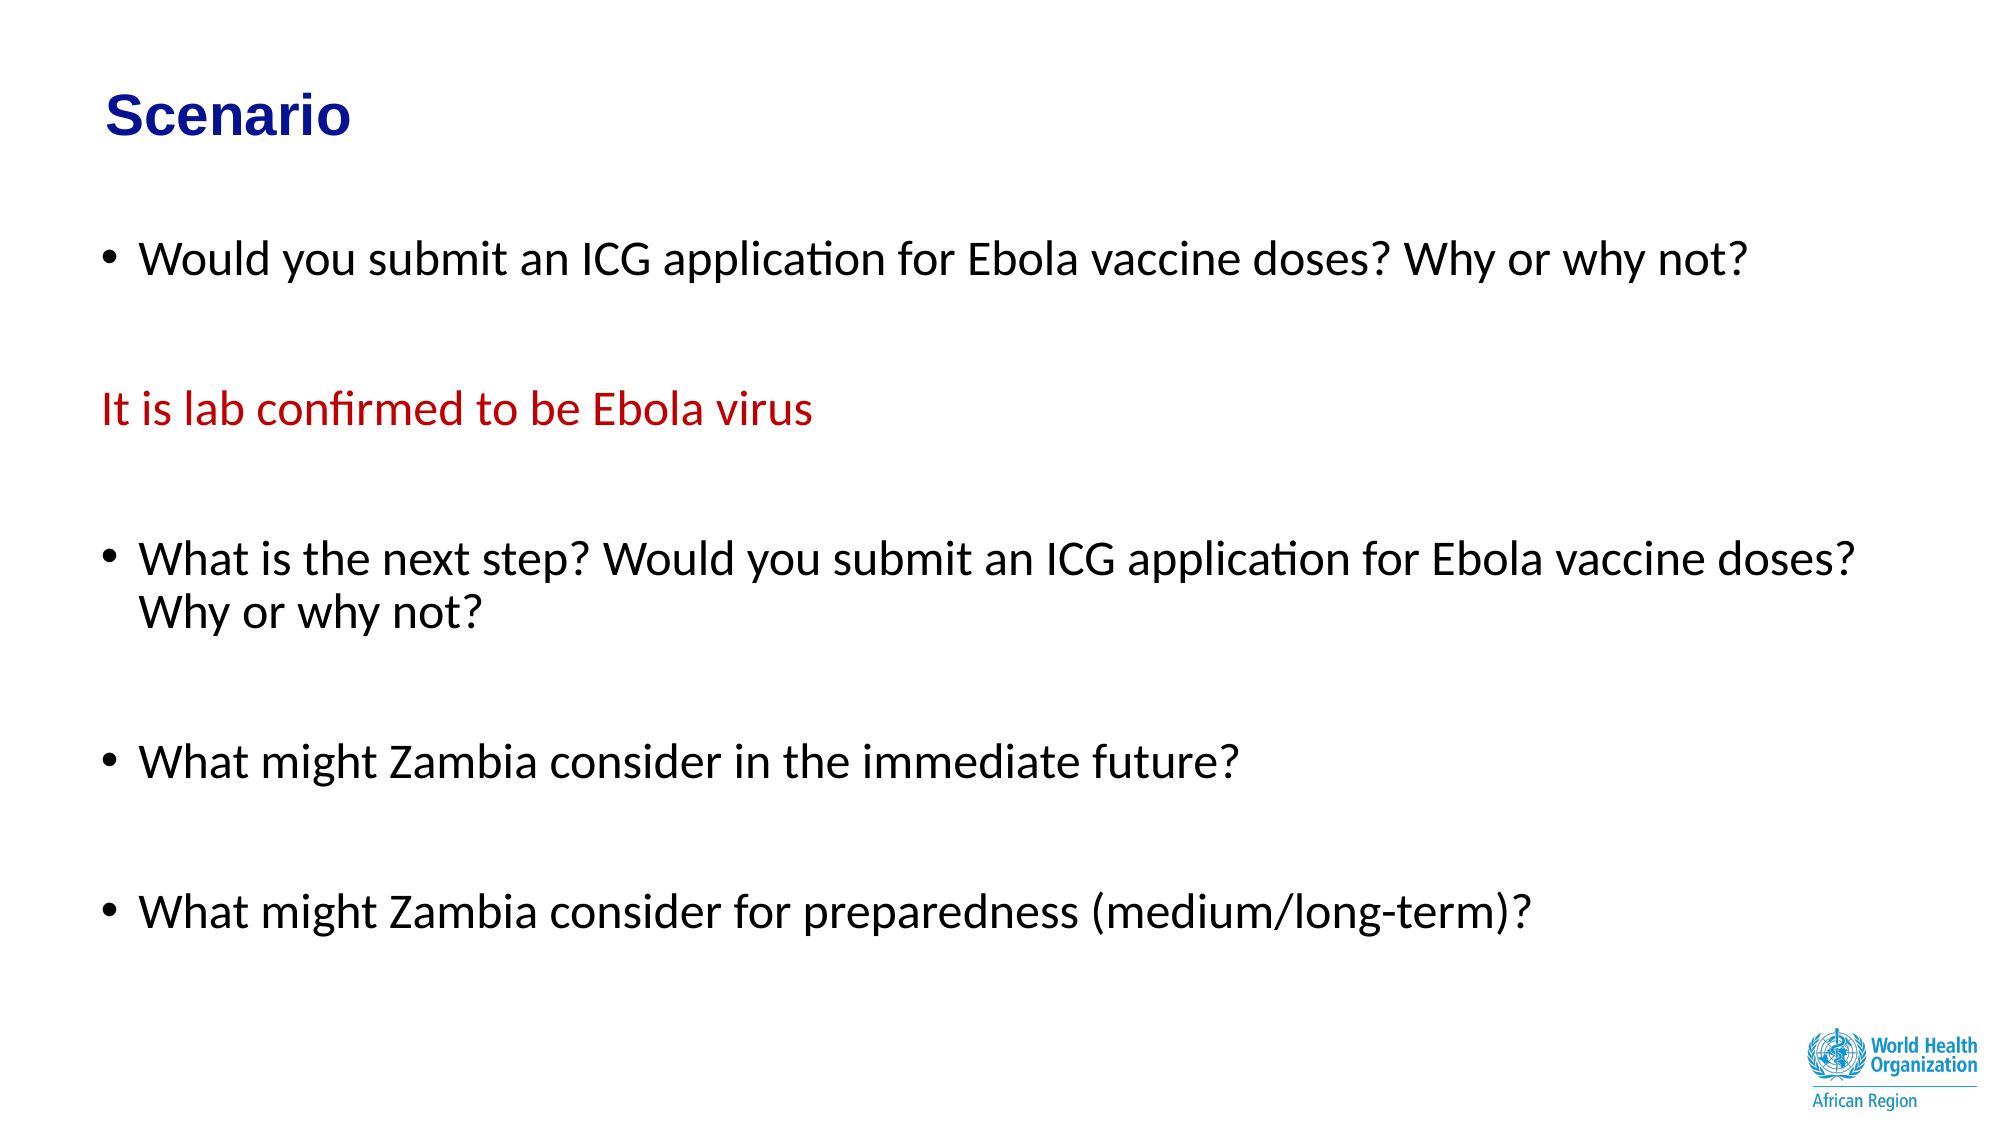

# Scenario
Would you submit an ICG application for Ebola vaccine doses? Why or why not?

It is lab confirmed to be Ebola virus

What is the next step? Would you submit an ICG application for Ebola vaccine doses? Why or why not?

What might Zambia consider in the immediate future?

What might Zambia consider for preparedness (medium/long-term)?